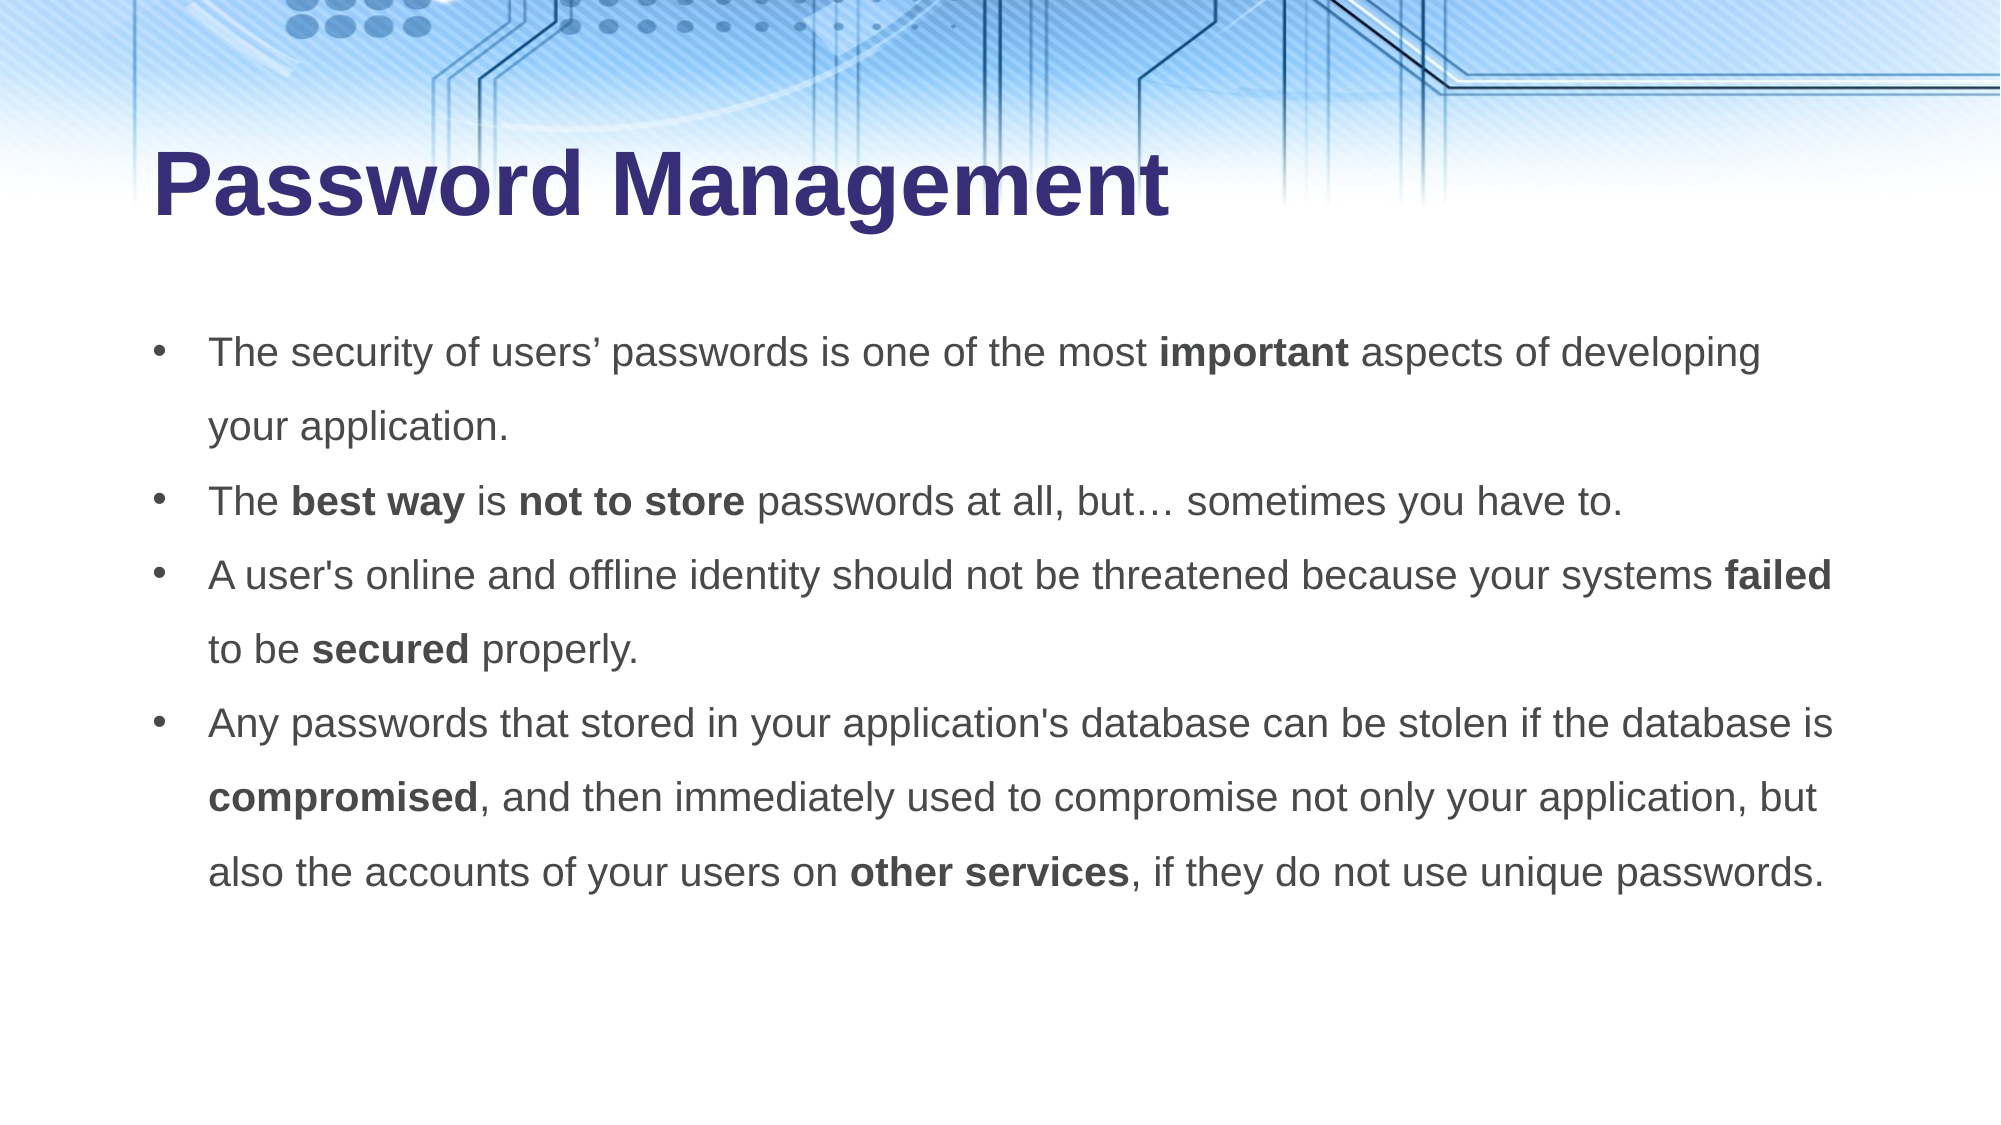

# Password Management
The security of users’ passwords is one of the most important aspects of developing your application.
The best way is not to store passwords at all, but… sometimes you have to.
A user's online and offline identity should not be threatened because your systems failed to be secured properly.
Any passwords that stored in your application's database can be stolen if the database is compromised, and then immediately used to compromise not only your application, but also the accounts of your users on other services, if they do not use unique passwords.